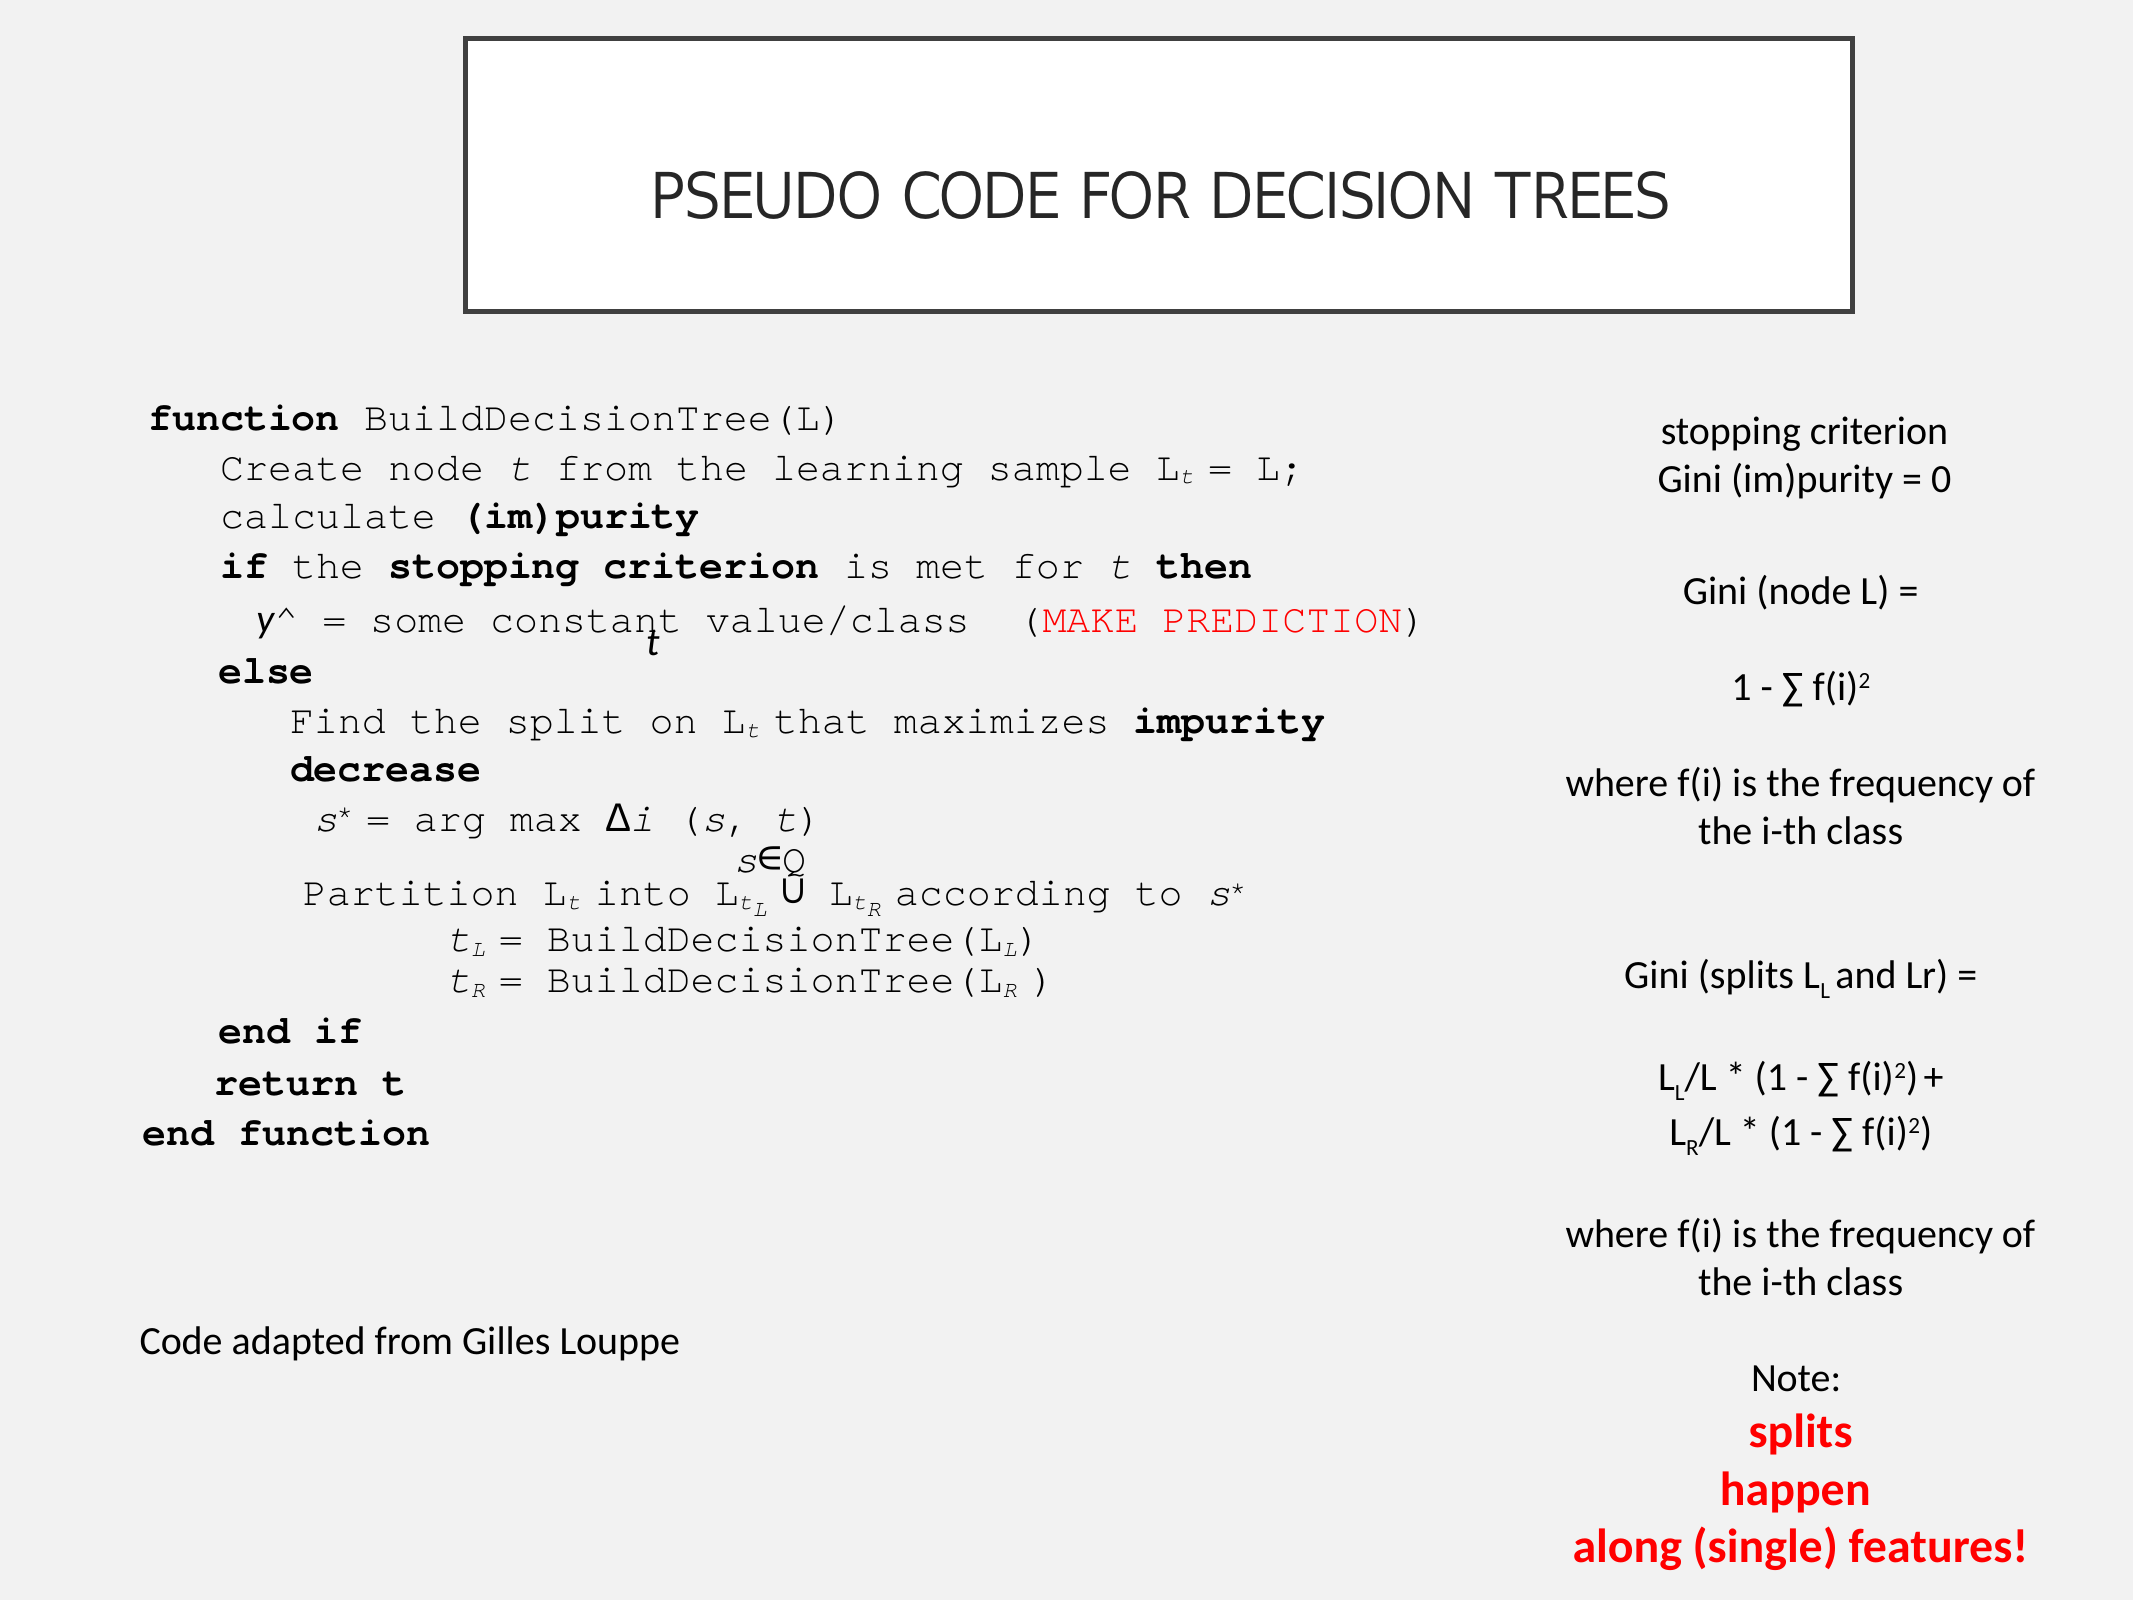

# Pseudo code for decision trees
function BuildDecisionTree(L)
Create node t from the learning sample Lt = L; calculate (im)purity
if the stopping criterion is met for t then
stopping criterion
Gini (im)purity = 0
Gini (node L) =

1 - ∑ f(i)2

where f(i) is the frequency of the i-th class

Gini (splits LL and Lr) =

LL/L * (1 - ∑ f(i)2) +
LR/L * (1 - ∑ f(i)2)

where f(i) is the frequency of the i-th class

Note:
splits
happen
along (single) features!

y^ = some constant value/class  (MAKE PREDICTION)
t
else
Find the split on Lt that maximizes impurity  decrease
 s∗ = arg max ∆i (s, t)
s∈Q
      Partition Lt into LtL ∪ LtR according to s∗
            tL = BuildDecisionTree(LL)
            tR = BuildDecisionTree(LR )
end if
return t
end function

Code adapted from Gilles Louppe